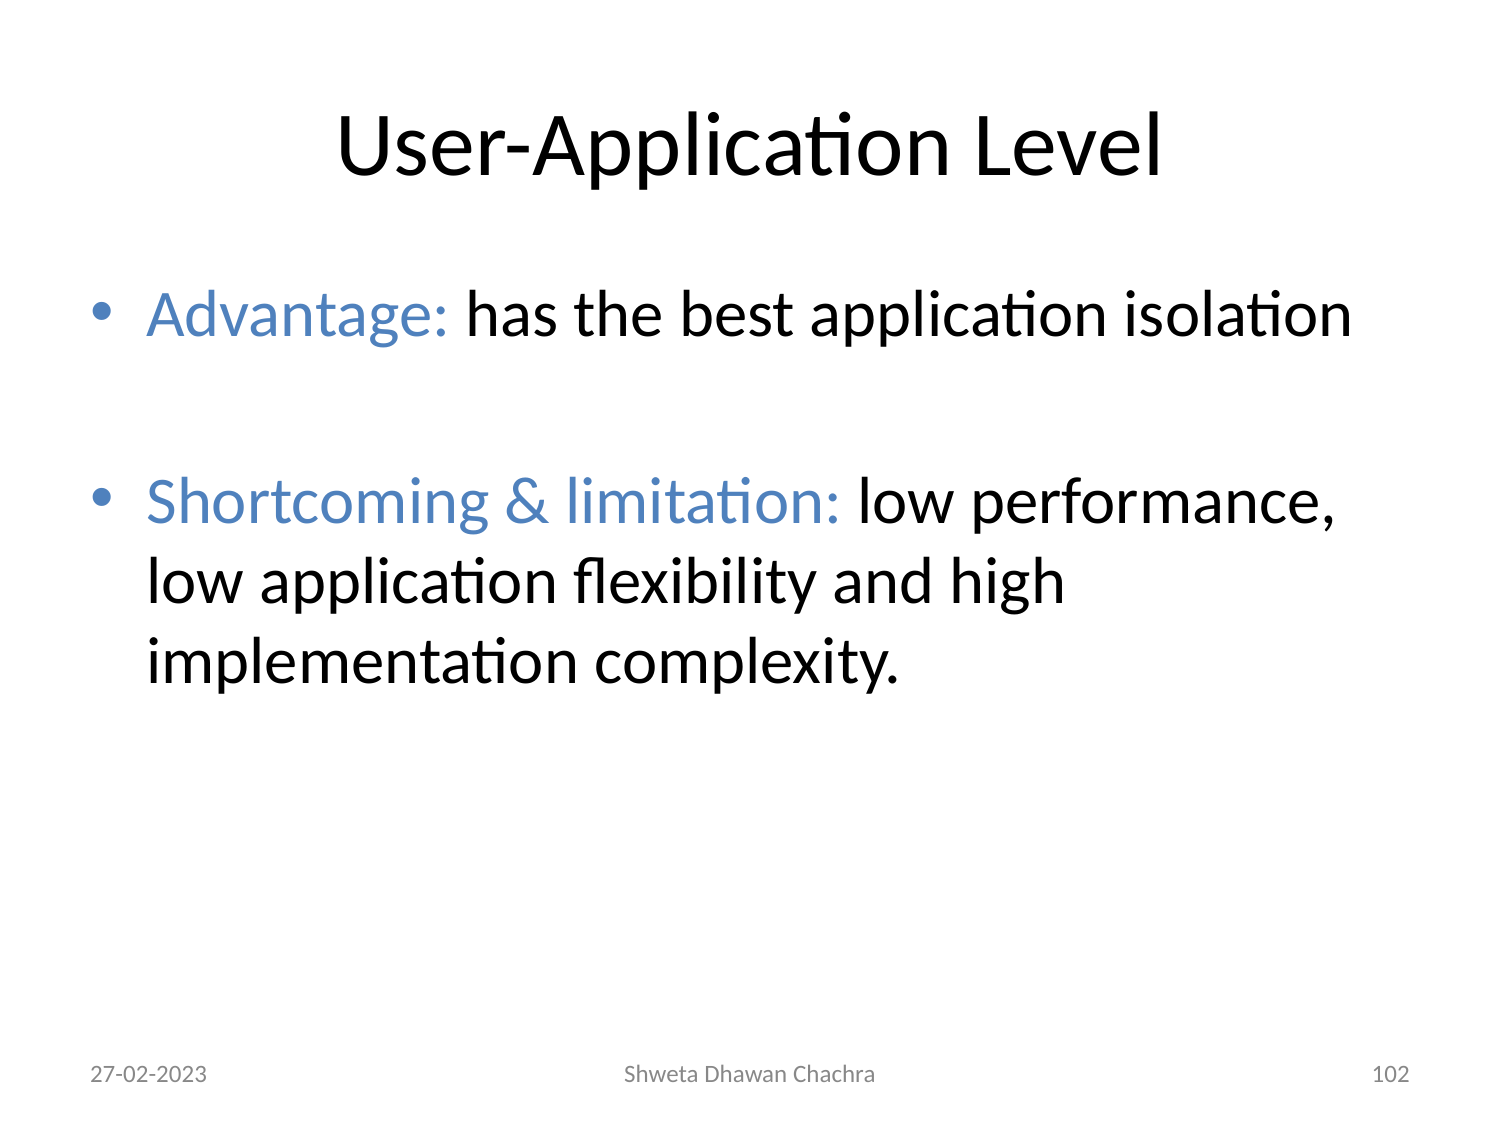

# User-Application Level
Advantage: has the best application isolation

Shortcoming & limitation: low performance, low application flexibility and high implementation complexity.

27-02-2023
Shweta Dhawan Chachra
102